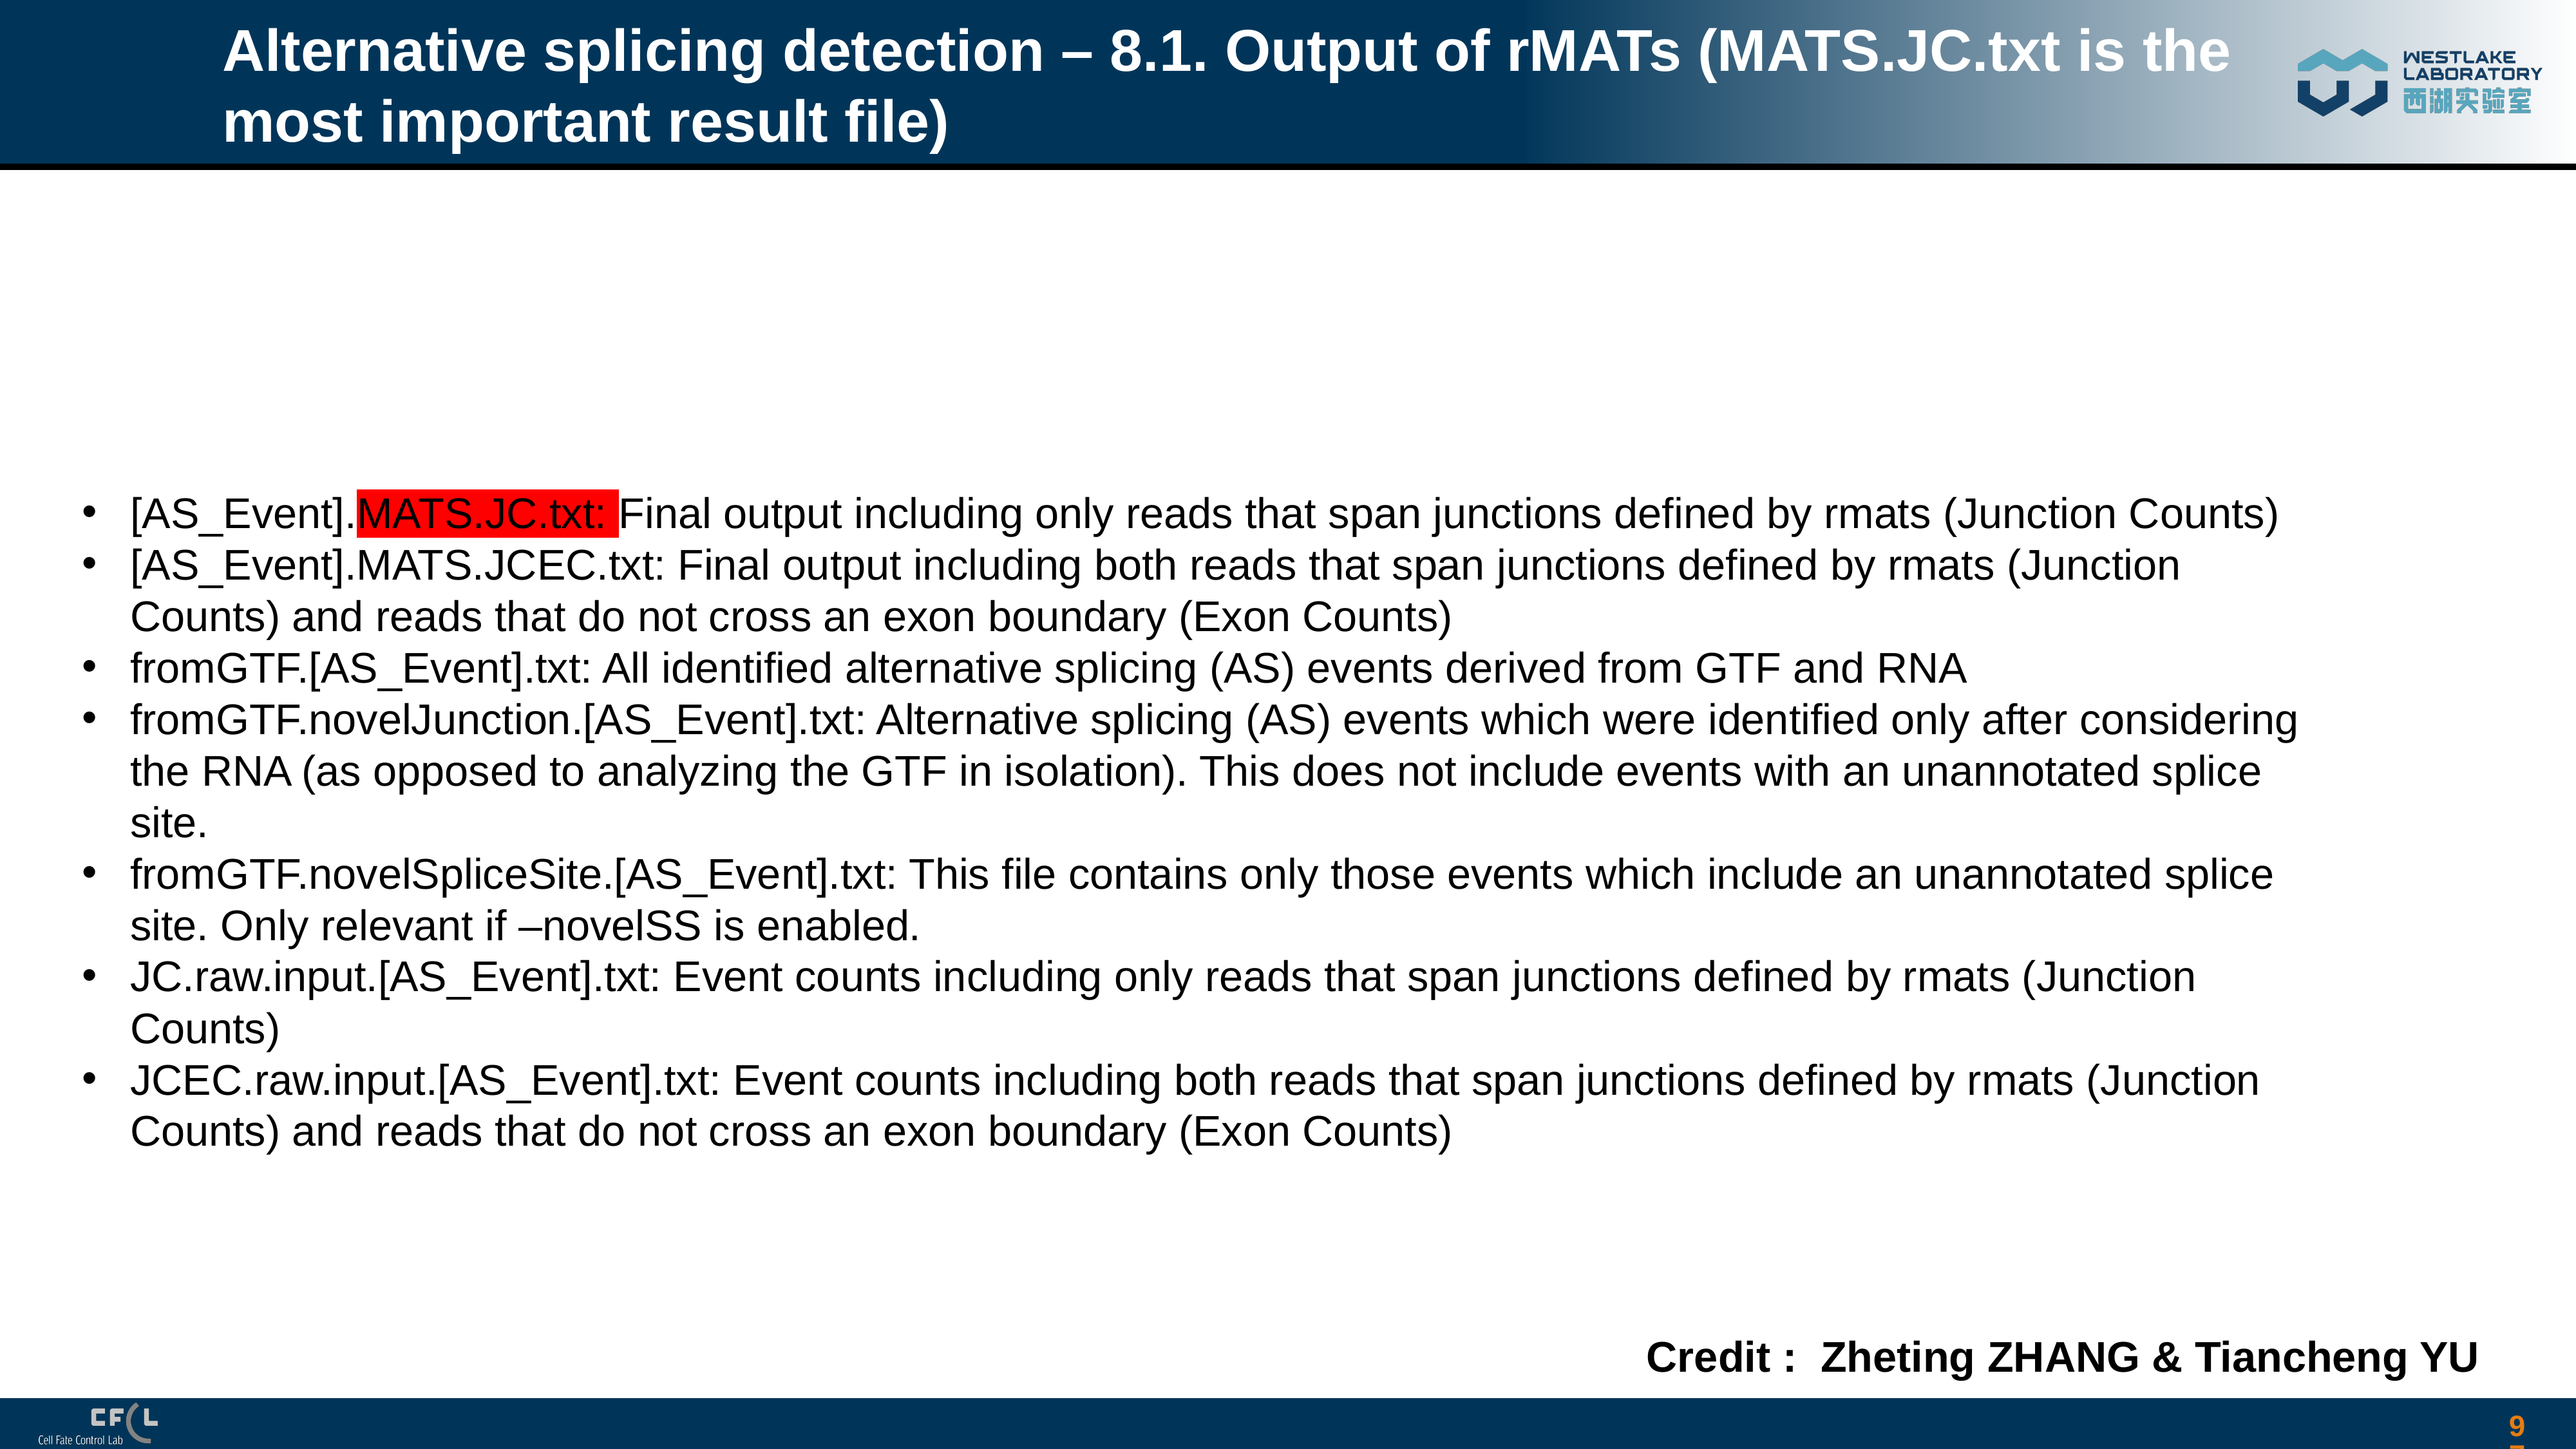

# Alternative splicing detection – 8.1. Output of rMATs (MATS.JC.txt is the most important result file)
[AS_Event].MATS.JC.txt: Final output including only reads that span junctions defined by rmats (Junction Counts)
[AS_Event].MATS.JCEC.txt: Final output including both reads that span junctions defined by rmats (Junction Counts) and reads that do not cross an exon boundary (Exon Counts)
fromGTF.[AS_Event].txt: All identified alternative splicing (AS) events derived from GTF and RNA
fromGTF.novelJunction.[AS_Event].txt: Alternative splicing (AS) events which were identified only after considering the RNA (as opposed to analyzing the GTF in isolation). This does not include events with an unannotated splice site.
fromGTF.novelSpliceSite.[AS_Event].txt: This file contains only those events which include an unannotated splice site. Only relevant if –novelSS is enabled.
JC.raw.input.[AS_Event].txt: Event counts including only reads that span junctions defined by rmats (Junction Counts)
JCEC.raw.input.[AS_Event].txt: Event counts including both reads that span junctions defined by rmats (Junction Counts) and reads that do not cross an exon boundary (Exon Counts)
Credit :  Zheting ZHANG & Tiancheng YU
97